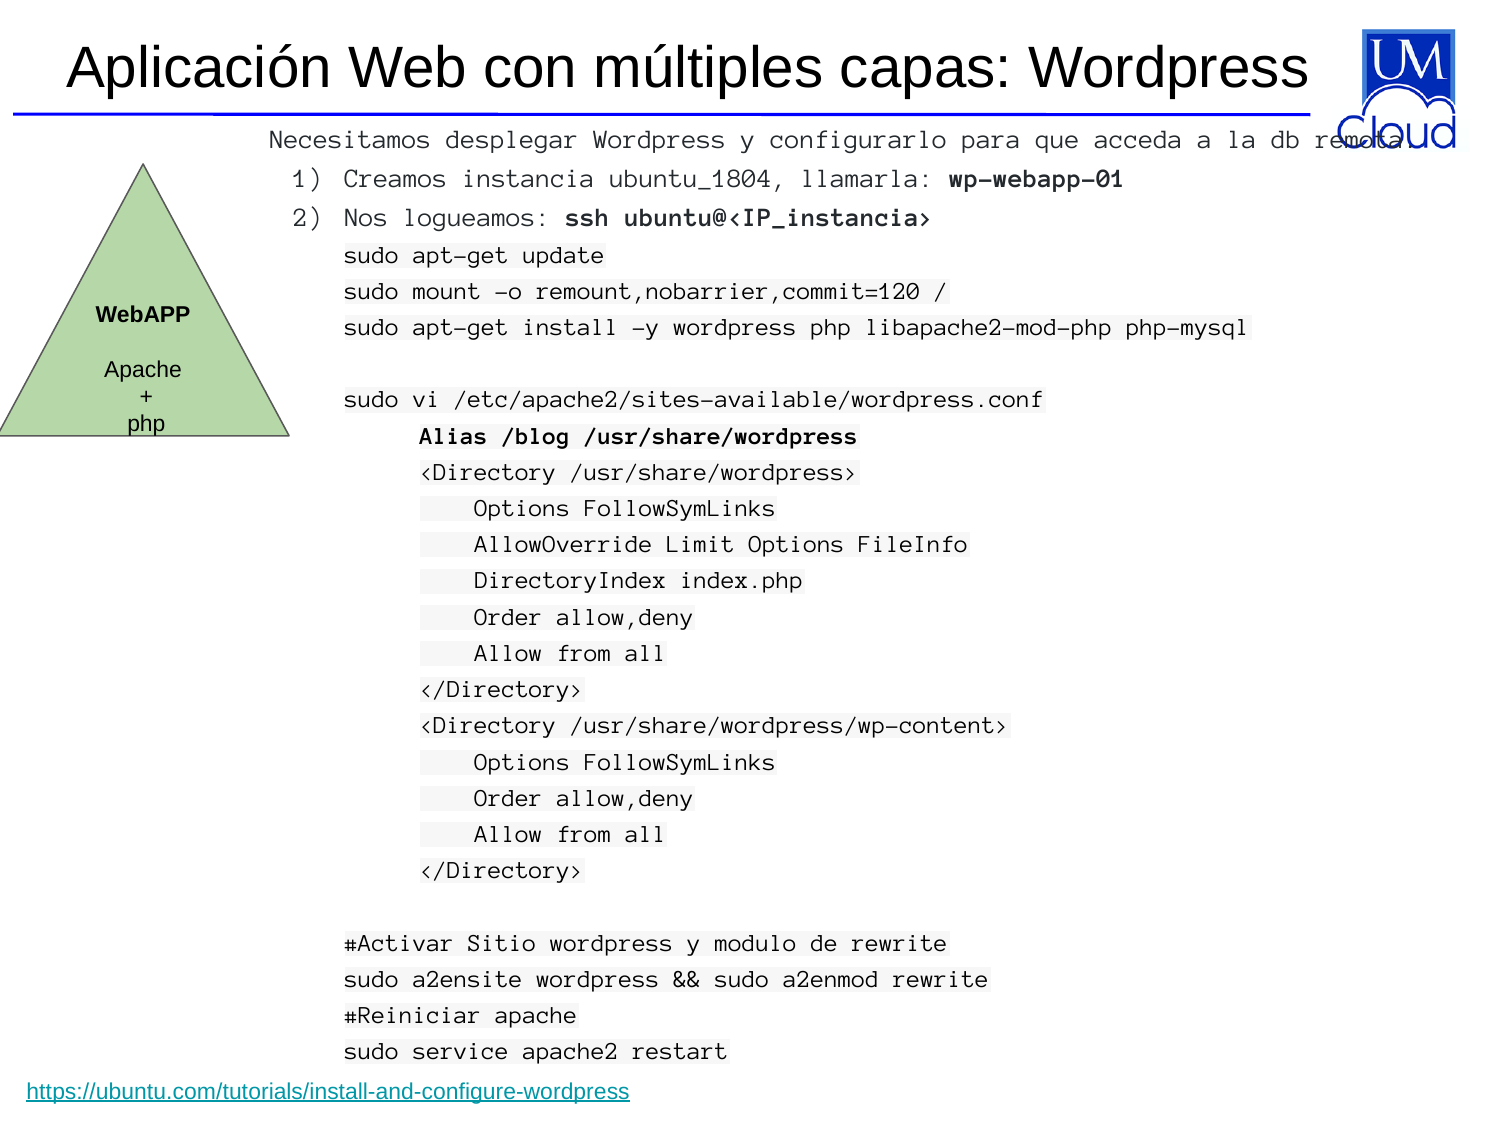

# Aplicación Web con múltiples capas: Wordpress
Necesitamos desplegar Wordpress y configurarlo para que acceda a la db remota.
Creamos instancia ubuntu_1804, llamarla: wp-webapp-01
Nos logueamos: ssh ubuntu@<IP_instancia>
sudo apt-get update
sudo mount -o remount,nobarrier,commit=120 /
sudo apt-get install -y wordpress php libapache2-mod-php php-mysql

sudo vi /etc/apache2/sites-available/wordpress.conf
	Alias /blog /usr/share/wordpress
<Directory /usr/share/wordpress>
    Options FollowSymLinks
    AllowOverride Limit Options FileInfo
    DirectoryIndex index.php
    Order allow,deny
    Allow from all
</Directory>
<Directory /usr/share/wordpress/wp-content>
    Options FollowSymLinks
    Order allow,deny
    Allow from all
</Directory>

#Activar Sitio wordpress y modulo de rewrite
sudo a2ensite wordpress && sudo a2enmod rewrite
#Reiniciar apache
sudo service apache2 restart

WebAPP

Apache
 +
 php
https://ubuntu.com/tutorials/install-and-configure-wordpress